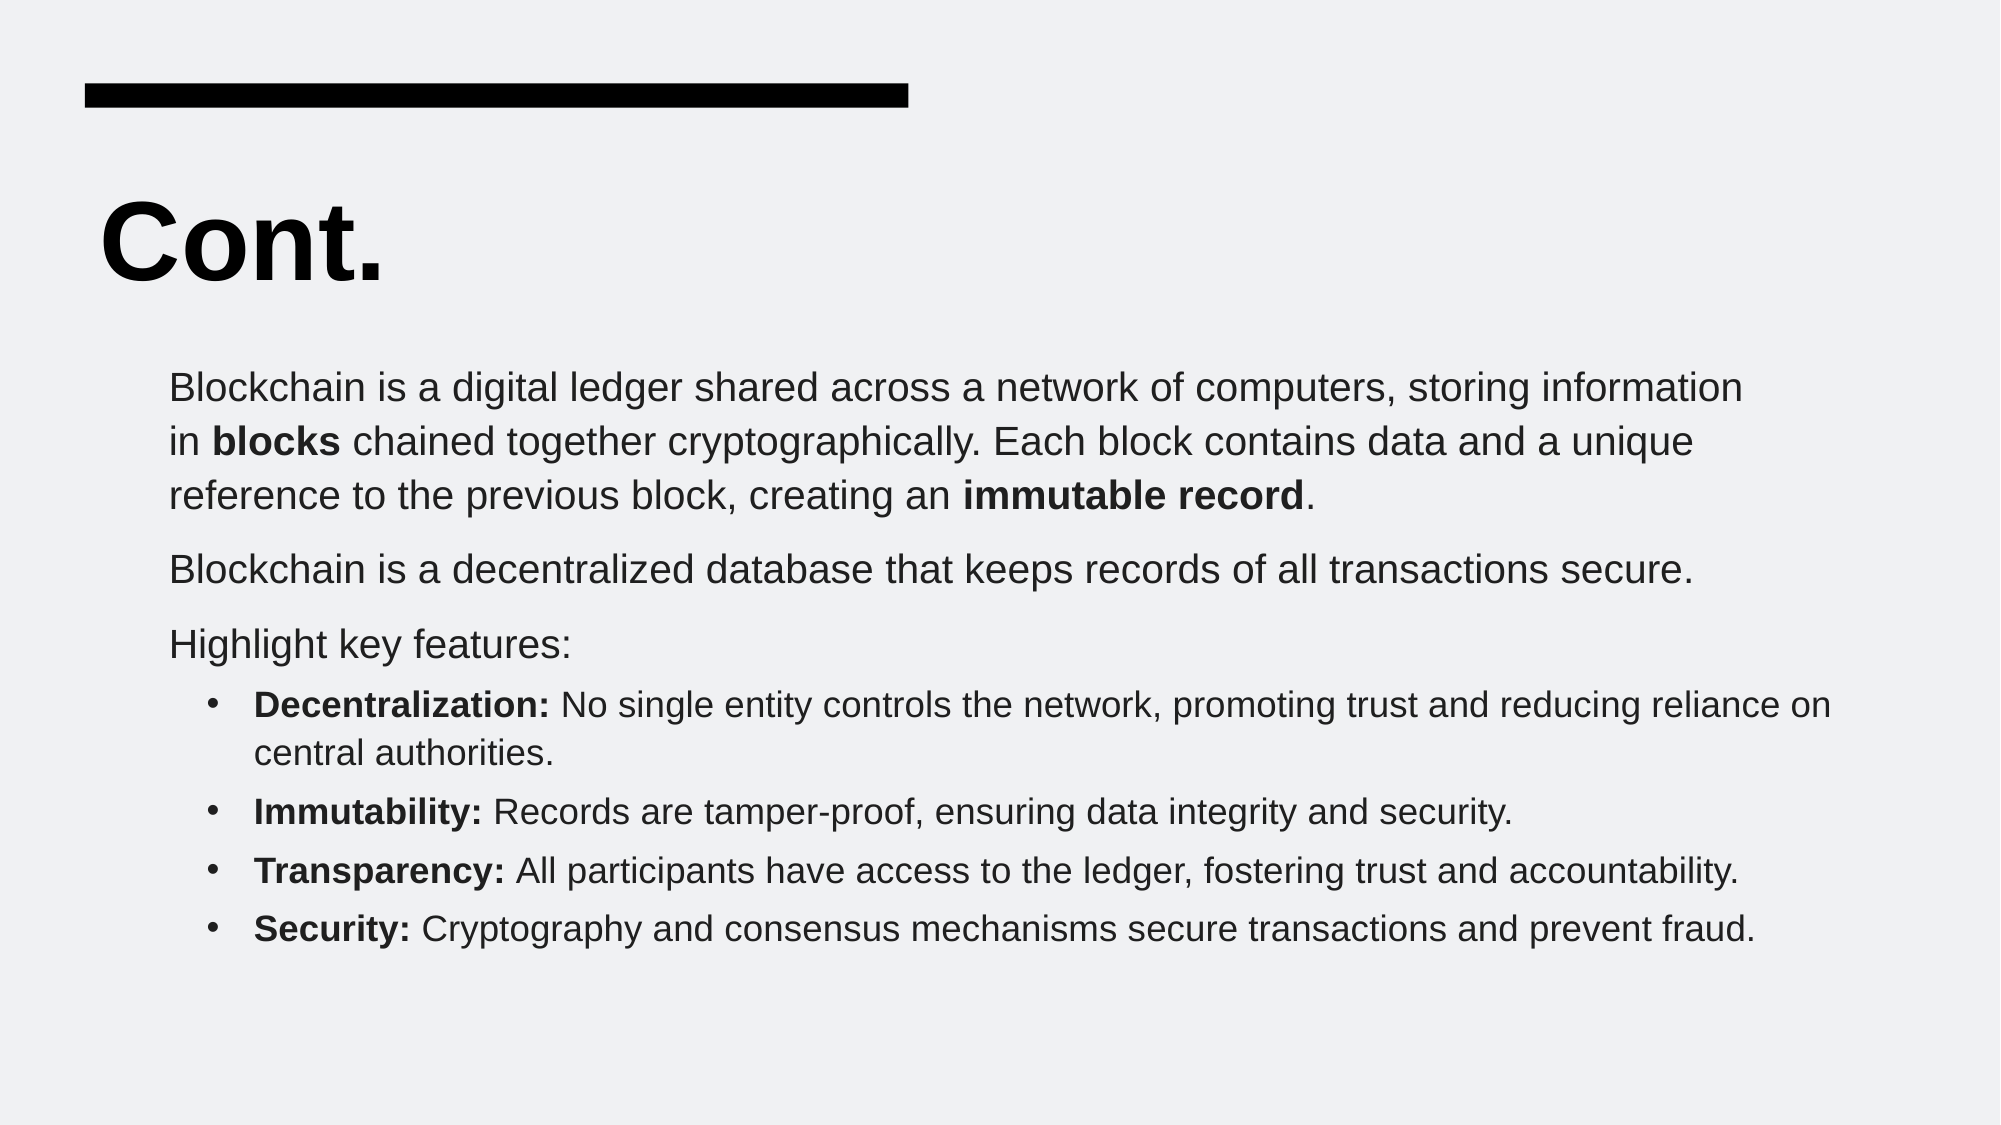

# Cont.
Blockchain is a digital ledger shared across a network of computers, storing information in blocks chained together cryptographically. Each block contains data and a unique reference to the previous block, creating an immutable record.
Blockchain is a decentralized database that keeps records of all transactions secure.
Highlight key features:
Decentralization: No single entity controls the network, promoting trust and reducing reliance on central authorities.
Immutability: Records are tamper-proof, ensuring data integrity and security.
Transparency: All participants have access to the ledger, fostering trust and accountability.
Security: Cryptography and consensus mechanisms secure transactions and prevent fraud.